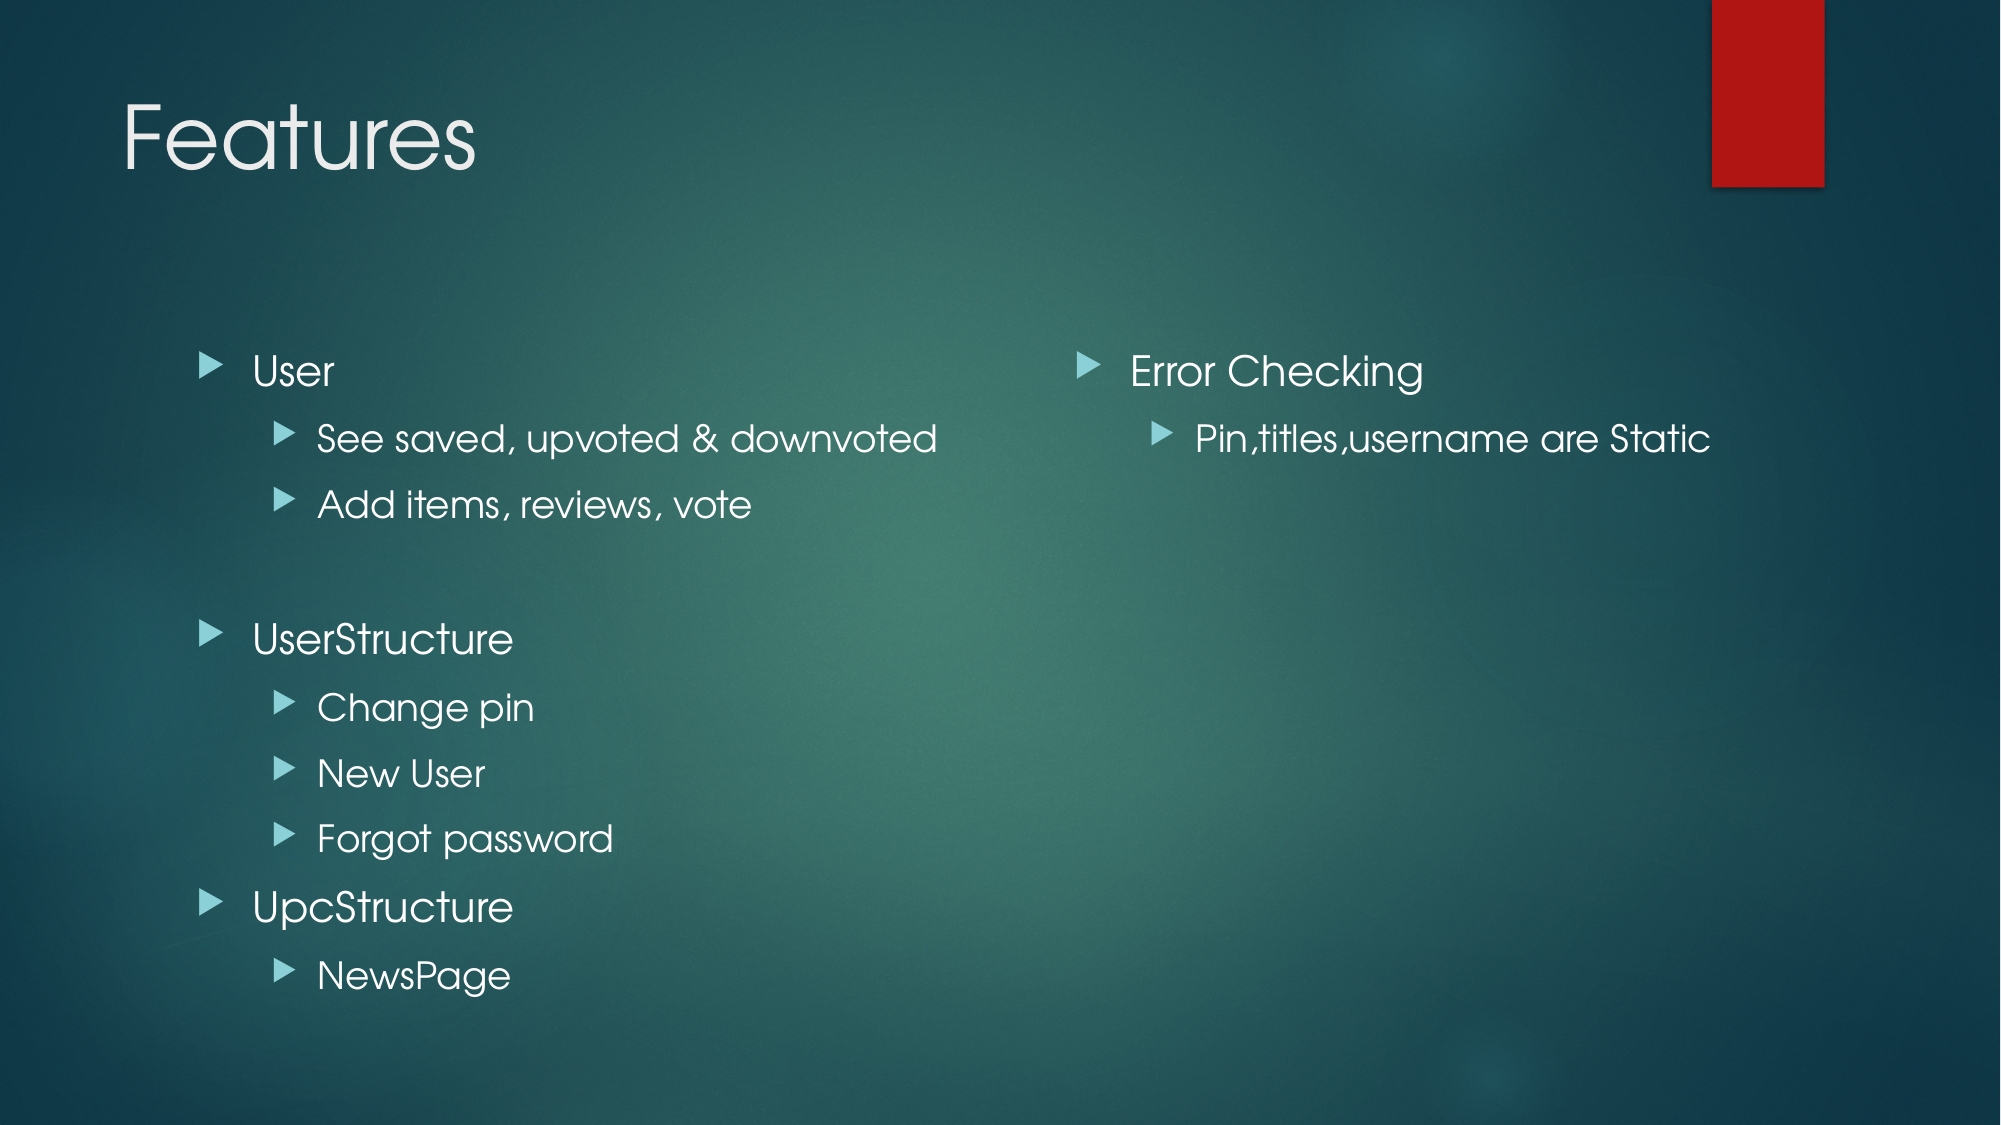

# Features
User
See saved, upvoted & downvoted
Add items, reviews, vote

UserStructure
Change pin
New User
Forgot password
UpcStructure
NewsPage
Error Checking
Pin,titles,username are Static